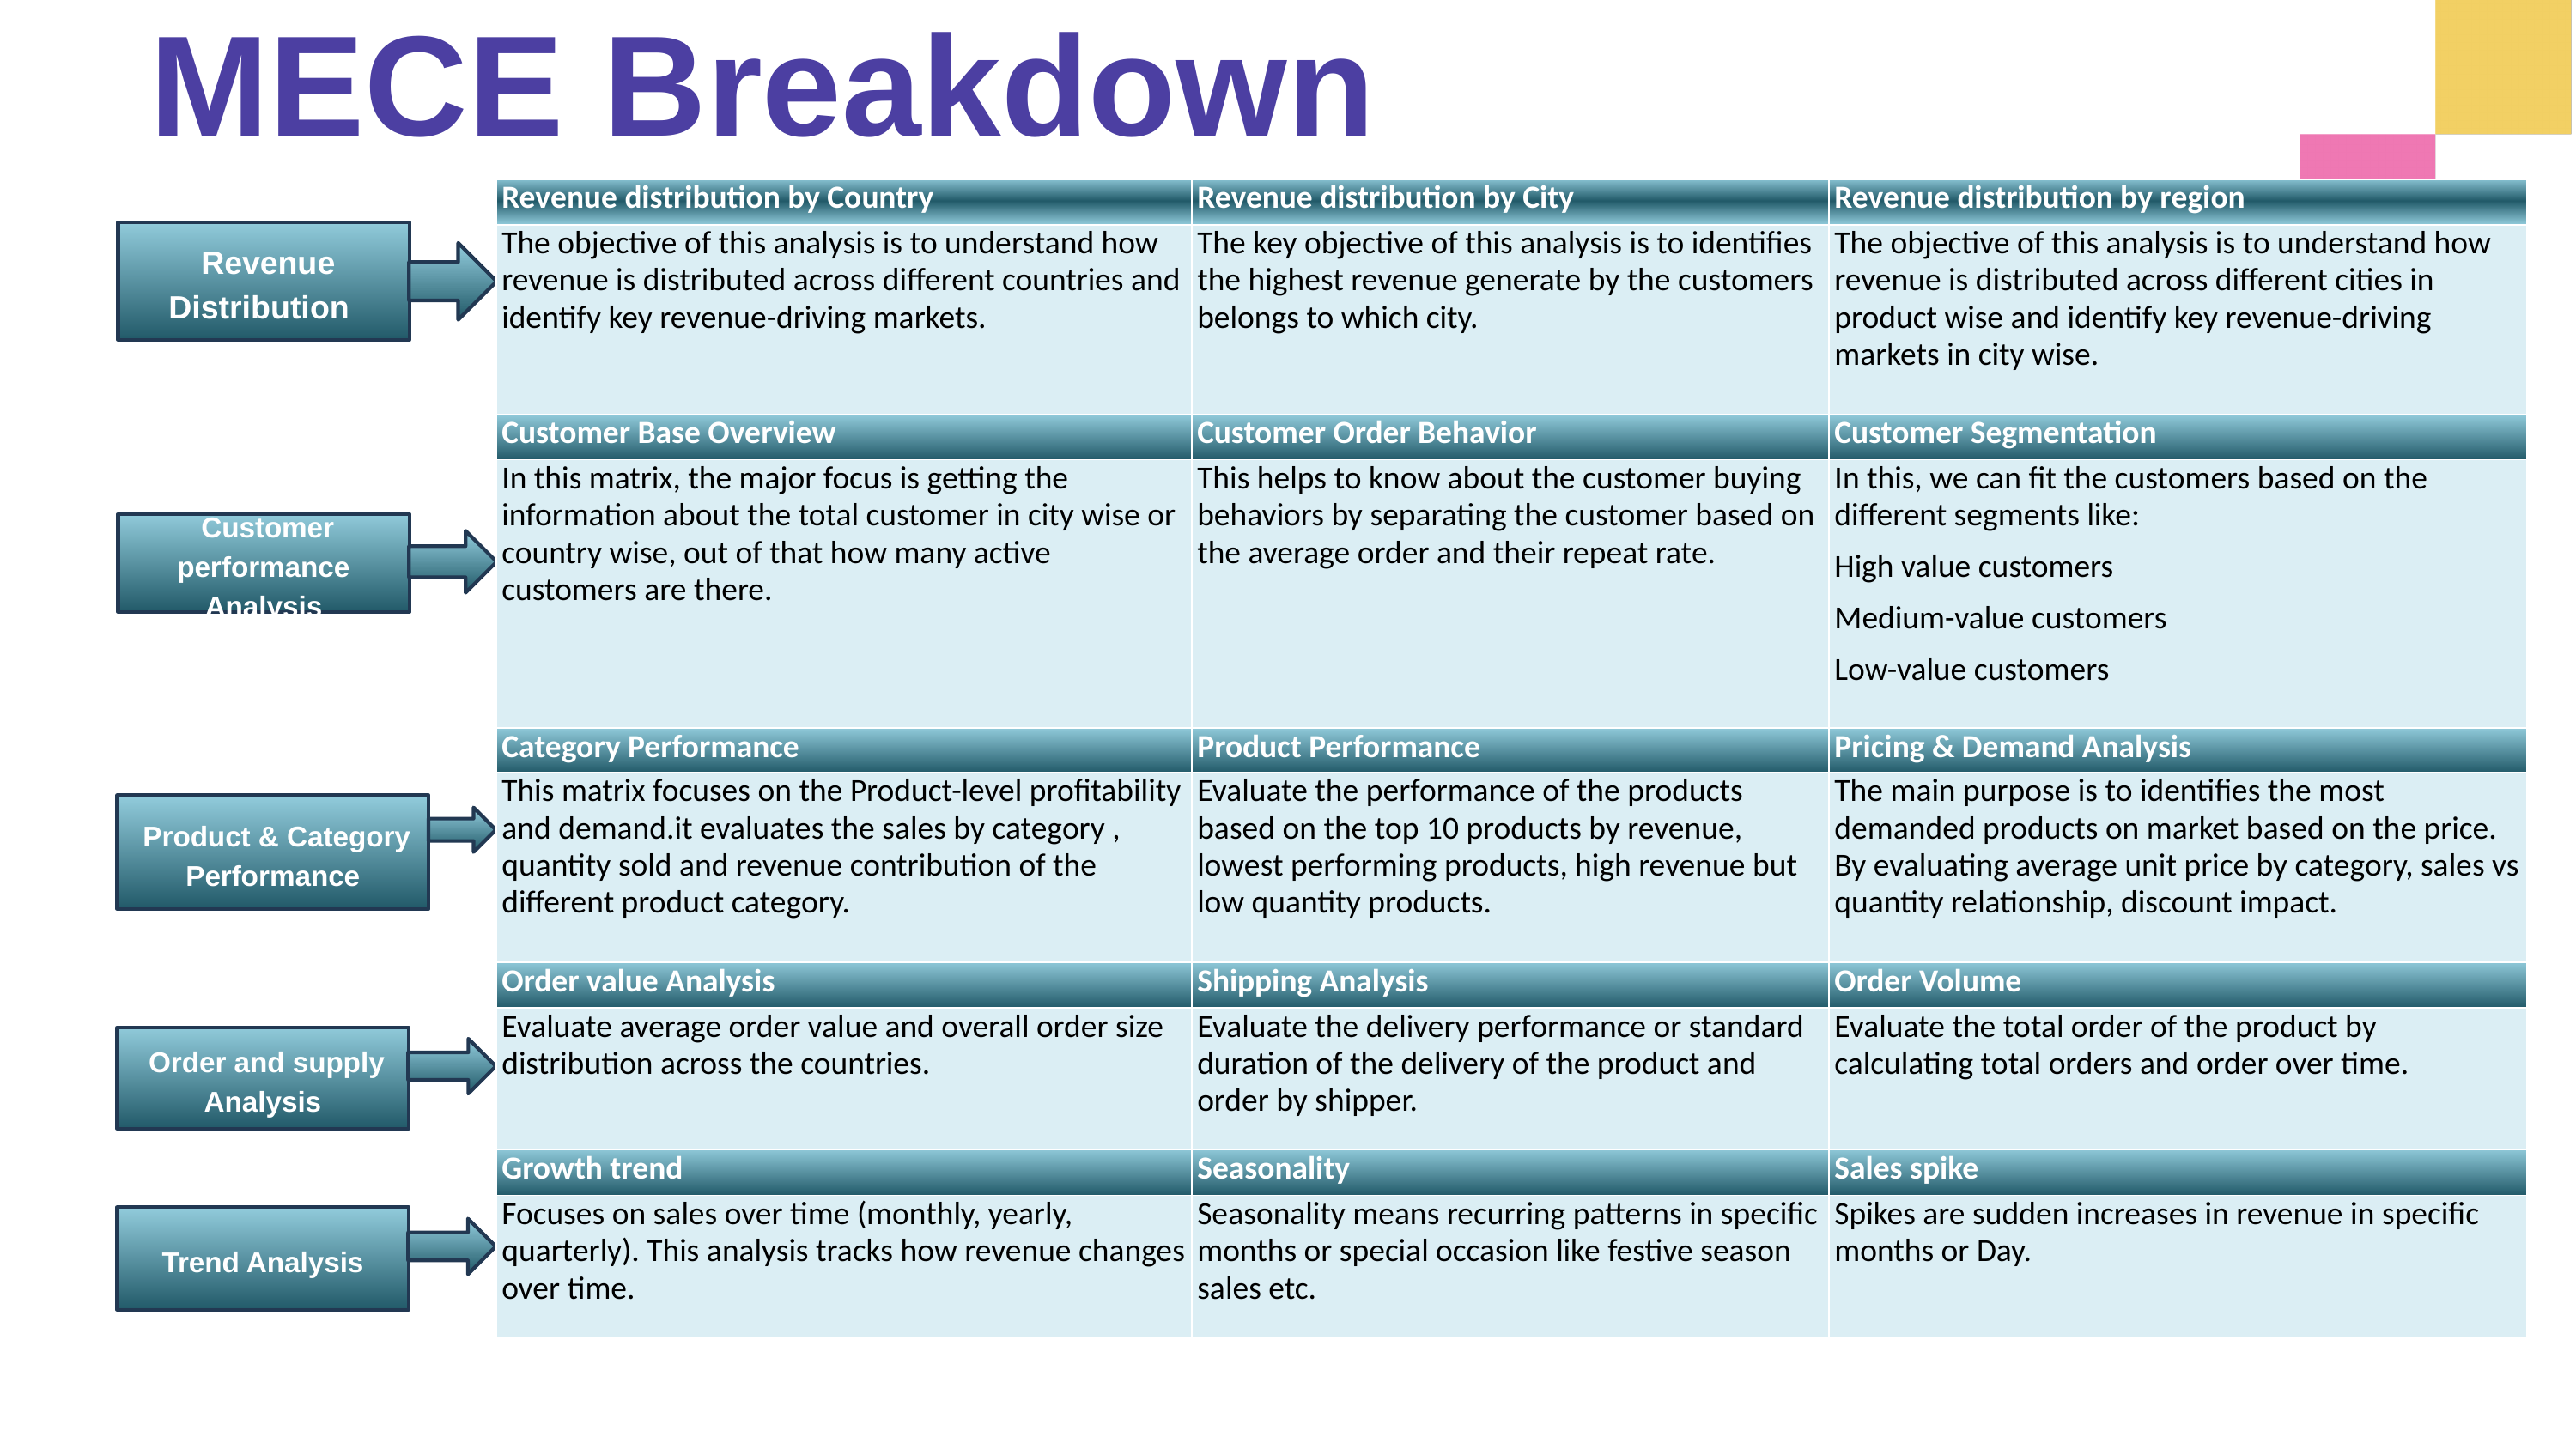

MECE Breakdown
| Revenue distribution by Country | Revenue distribution by City | Revenue distribution by region |
| --- | --- | --- |
| The objective of this analysis is to understand how revenue is distributed across different countries and identify key revenue-driving markets. | The key objective of this analysis is to identifies the highest revenue generate by the customers belongs to which city. | The objective of this analysis is to understand how revenue is distributed across different cities in product wise and identify key revenue-driving markets in city wise. |
| Customer Base Overview | Customer Order Behavior | Customer Segmentation |
| In this matrix, the major focus is getting the information about the total customer in city wise or country wise, out of that how many active customers are there. | This helps to know about the customer buying behaviors by separating the customer based on the average order and their repeat rate. | In this, we can fit the customers based on the different segments like: High value customers Medium-value customers Low-value customers |
| Category Performance | Product Performance | Pricing & Demand Analysis |
| This matrix focuses on the Product-level profitability and demand.it evaluates the sales by category , quantity sold and revenue contribution of the different product category. | Evaluate the performance of the products based on the top 10 products by revenue, lowest performing products, high revenue but low quantity products. | The main purpose is to identifies the most demanded products on market based on the price. By evaluating average unit price by category, sales vs quantity relationship, discount impact. |
| Order value Analysis | Shipping Analysis | Order Volume |
| Evaluate average order value and overall order size distribution across the countries. | Evaluate the delivery performance or standard duration of the delivery of the product and order by shipper. | Evaluate the total order of the product by calculating total orders and order over time. |
| Growth trend | Seasonality | Sales spike |
| Focuses on sales over time (monthly, yearly, quarterly). This analysis tracks how revenue changes over time. | Seasonality means recurring patterns in specific months or special occasion like festive season sales etc. | Spikes are sudden increases in revenue in specific months or Day. |
 Revenue Distribution

 Customer performance Analysis

 Product & Category Performance

 Order and supply Analysis

Trend Analysis